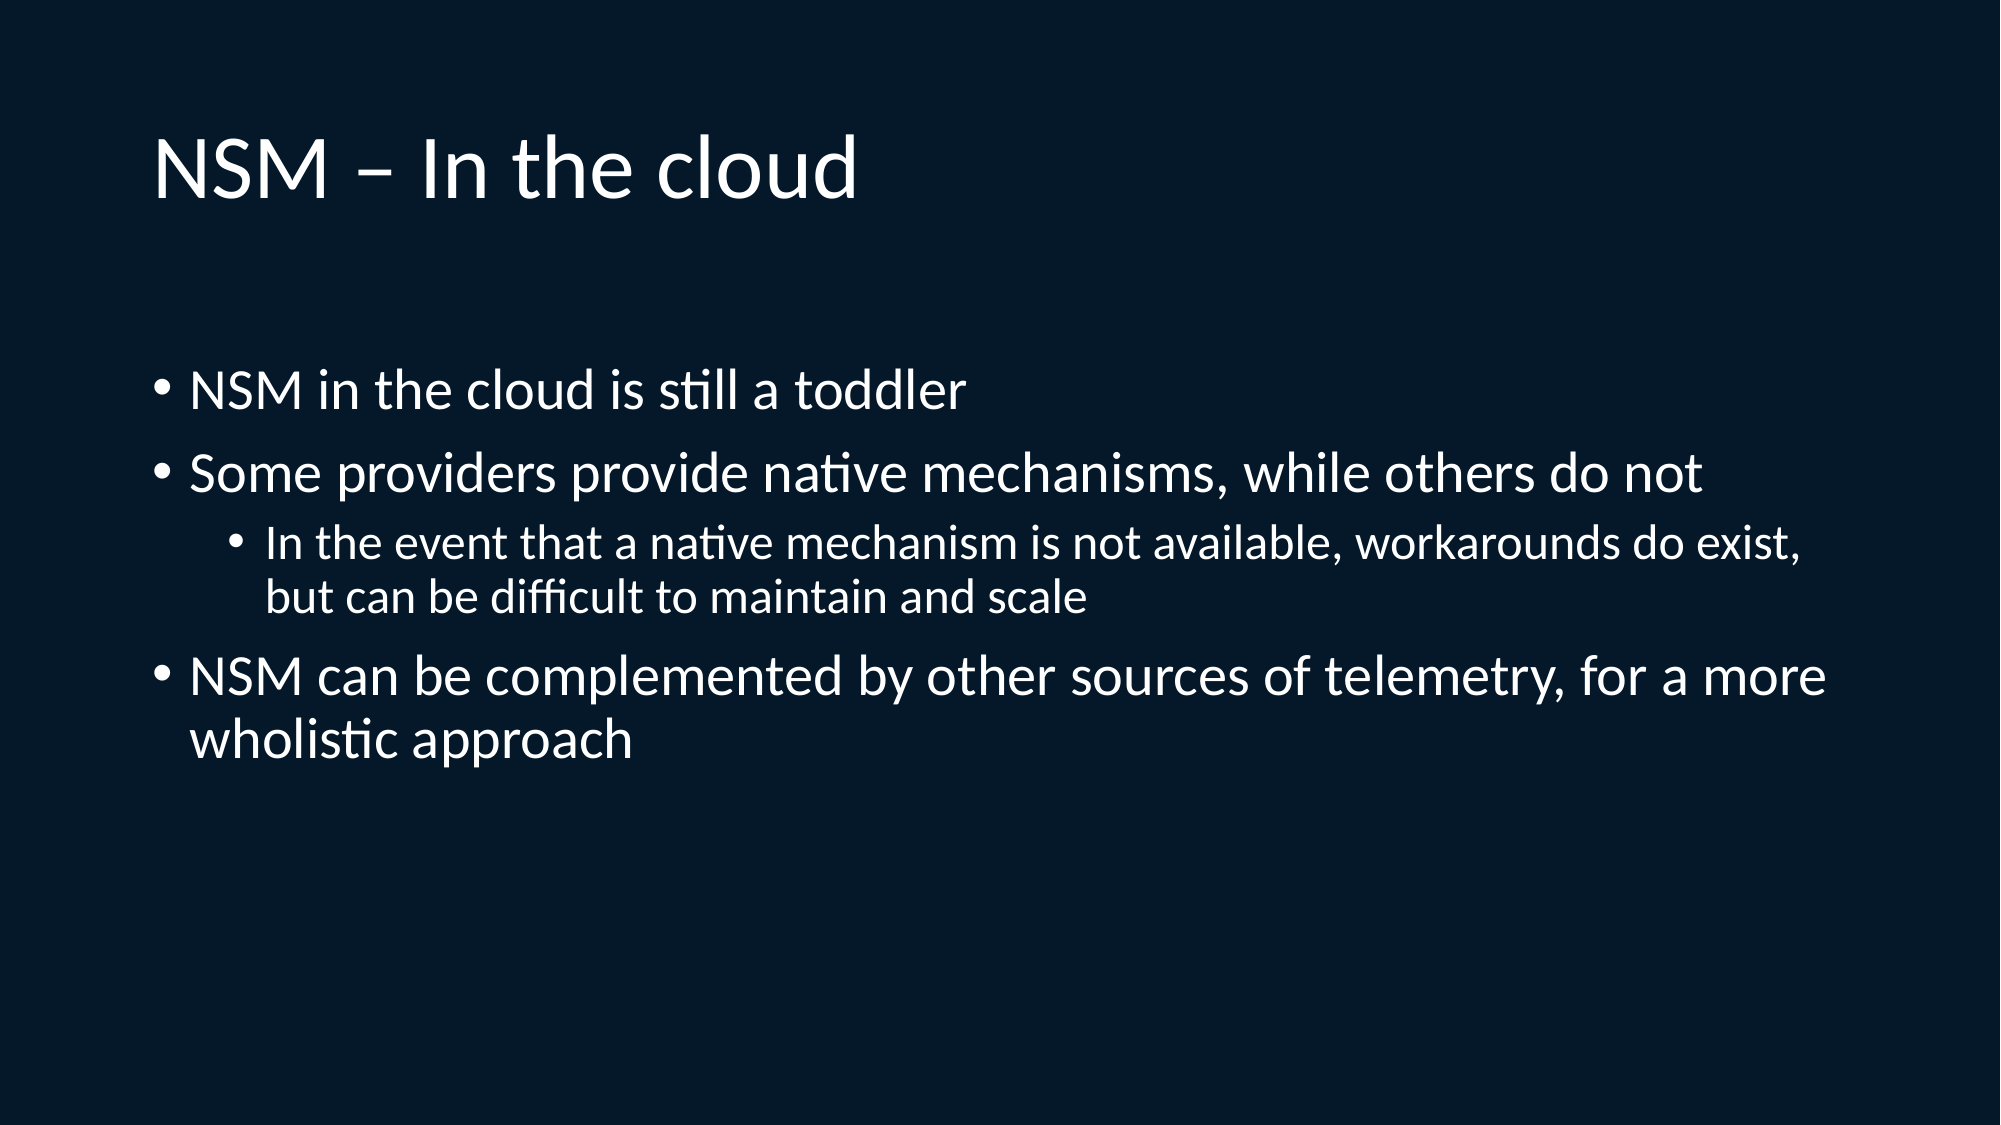

# NSM – In the cloud
NSM in the cloud is still a toddler
Some providers provide native mechanisms, while others do not
In the event that a native mechanism is not available, workarounds do exist, but can be difficult to maintain and scale
NSM can be complemented by other sources of telemetry, for a more wholistic approach